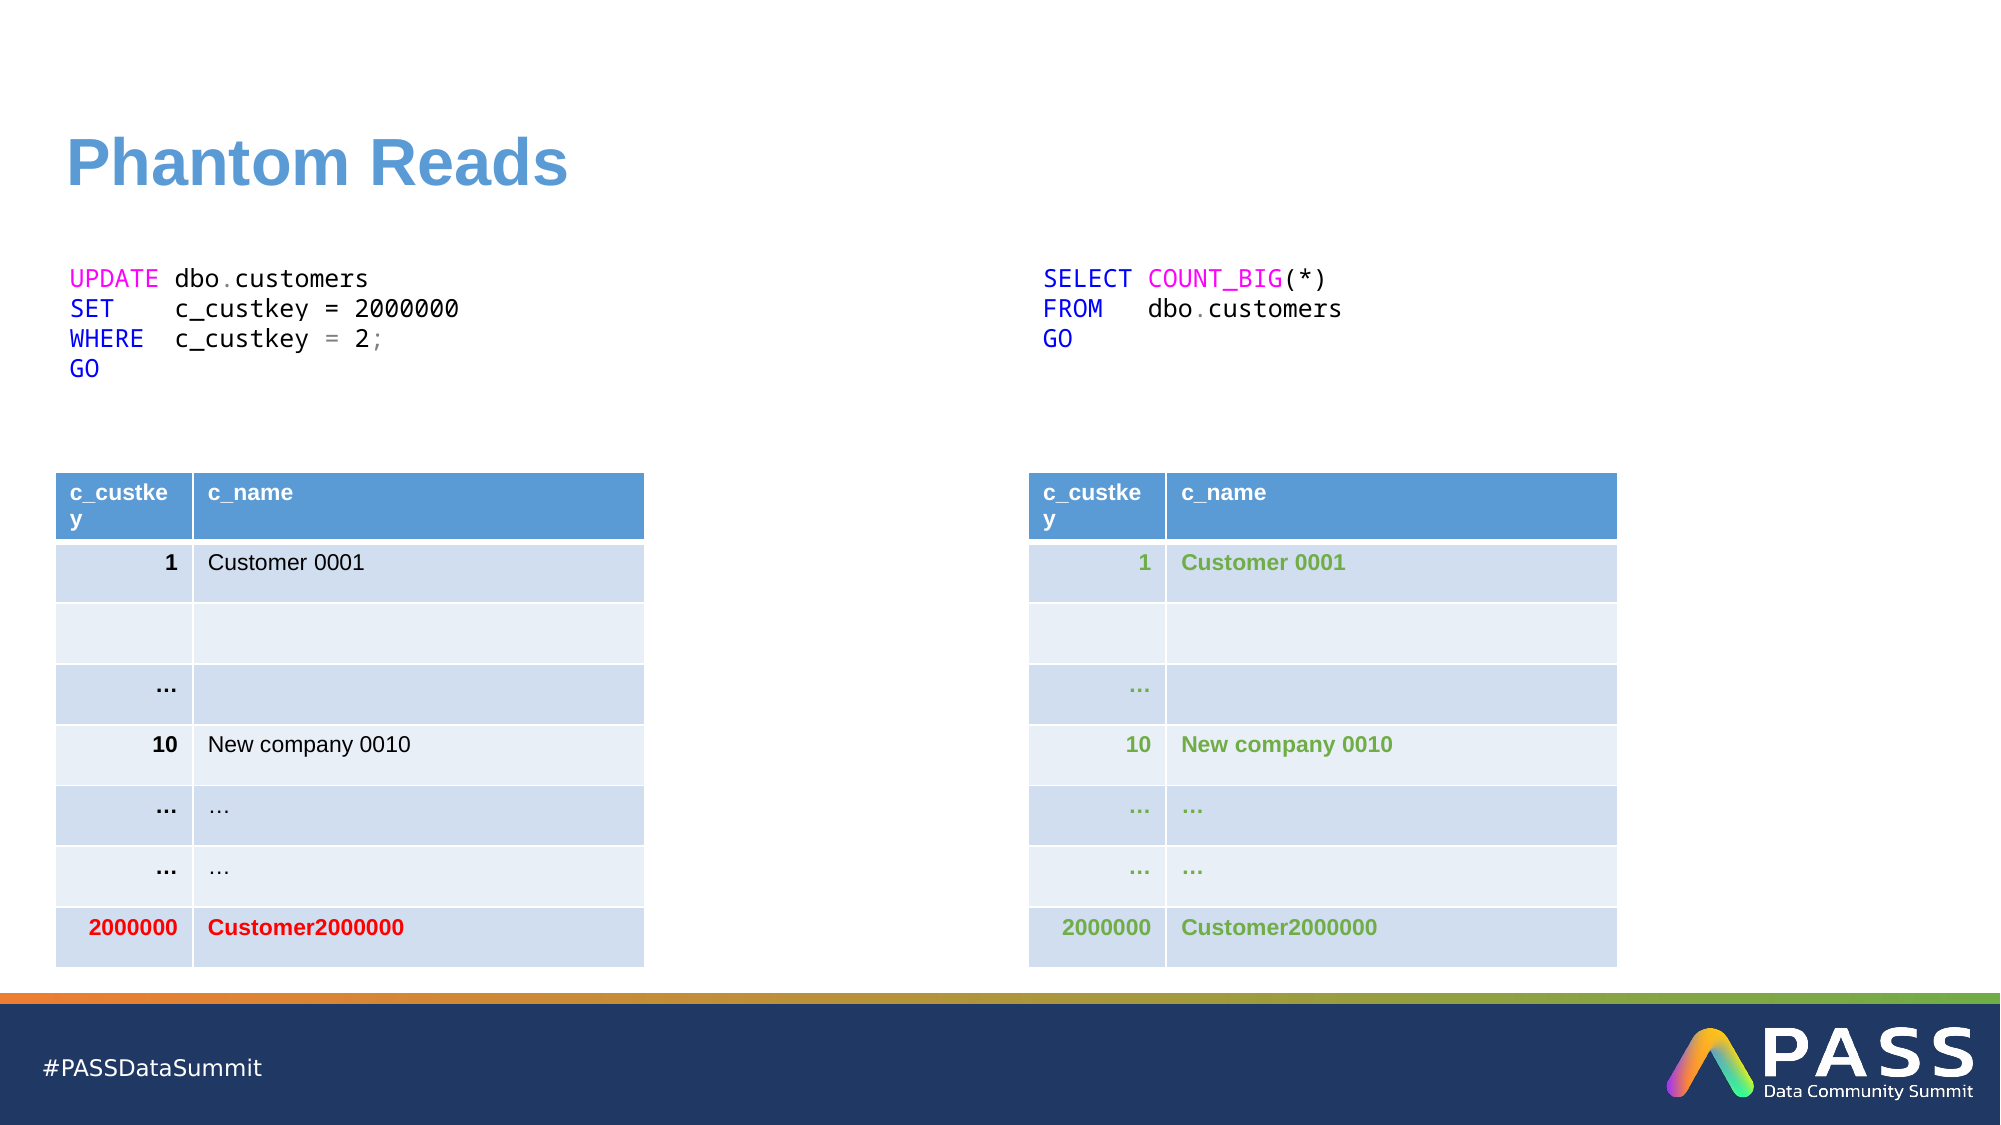

# Phantom Reads
UPDATE dbo.customers
SET    c_custkey = 2000000
WHERE  c_custkey = 2;
GO
SELECT COUNT_BIG(*)
FROM   dbo.customers
GO
| c\_custkey | c\_name |
| --- | --- |
| 1 | Customer 0001 |
| 2 | Customer 0002 |
| … |  |
| 10 | New company 0010 |
| … | … |
| … | … |
| c\_custkey | c\_name |
| --- | --- |
| 1 | Customer 0001 |
|  |  |
| … |  |
| 10 | New company 0010 |
| … | … |
| … | … |
| 2000000 | Customer2000000 |
| c\_custkey | c\_name |
| --- | --- |
| 1 | Customer 0001 |
| 2 | Customer 0002 |
| … |  |
| 10 | New company 0010 |
| .. | …. |
| … | … |
| c\_custkey | c\_name |
| --- | --- |
| 1 | Customer 0001 |
|  |  |
| … |  |
| 10 | New company 0010 |
| … | … |
| … | … |
| 2000000 | Customer2000000 |